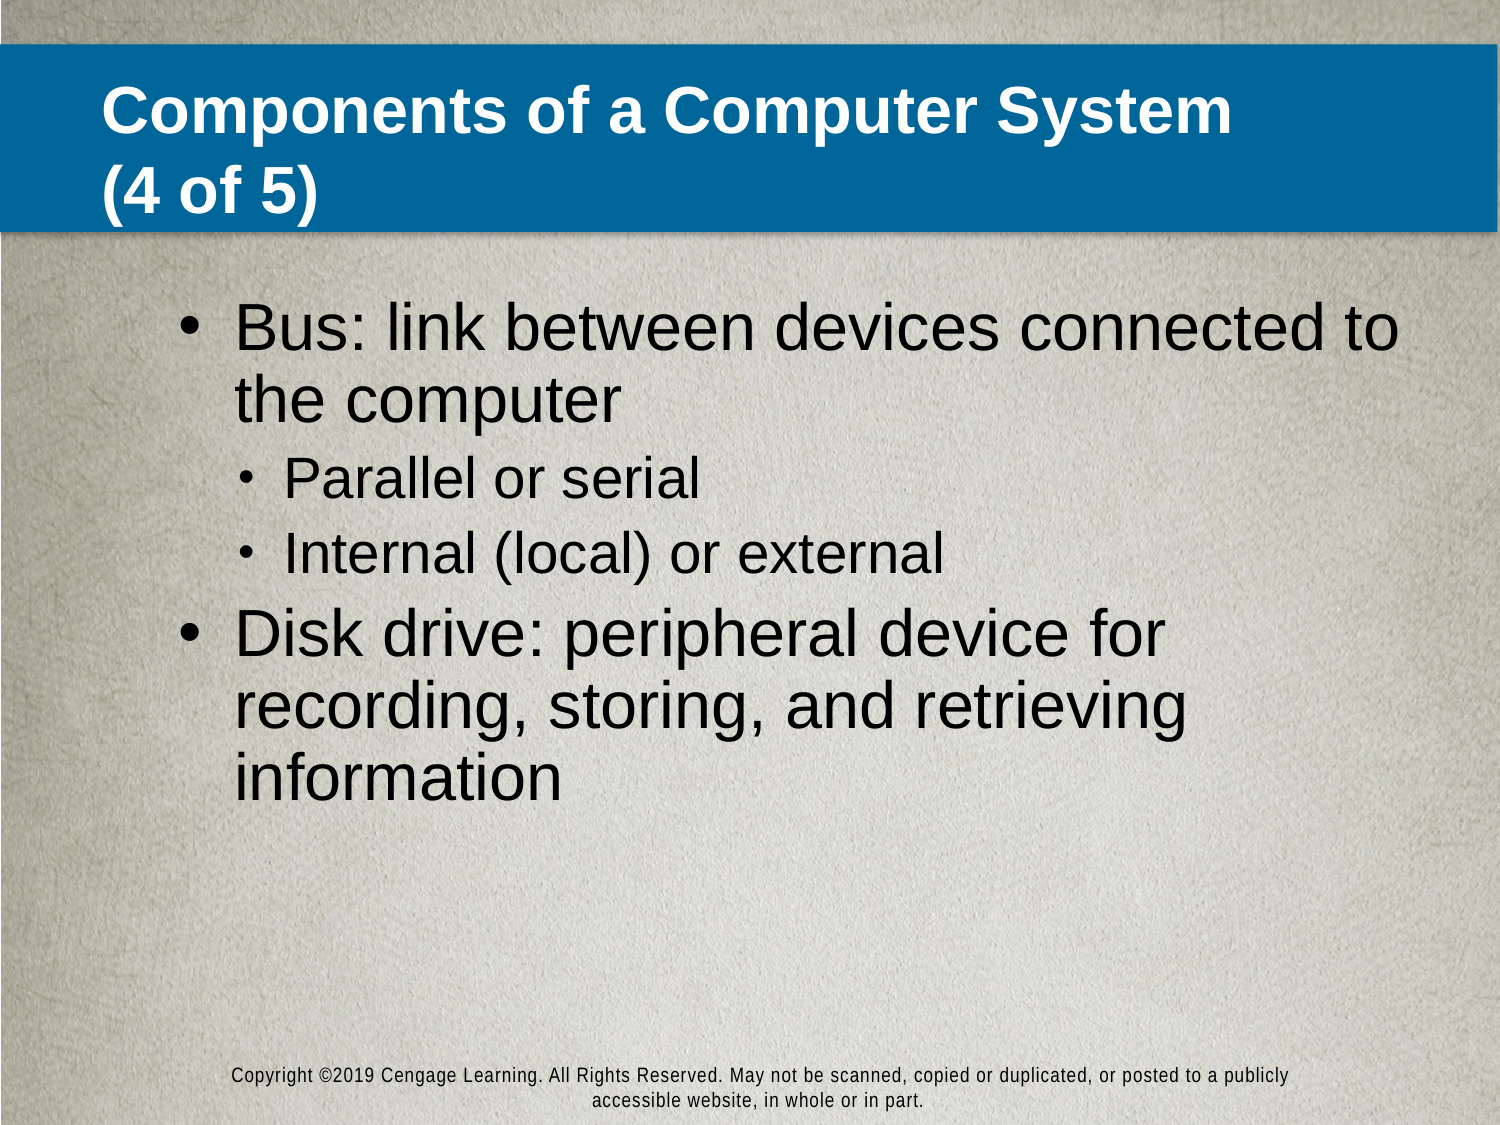

# Components of a Computer System (4 of 5)
Bus: link between devices connected to the computer
Parallel or serial
Internal (local) or external
Disk drive: peripheral device for recording, storing, and retrieving information